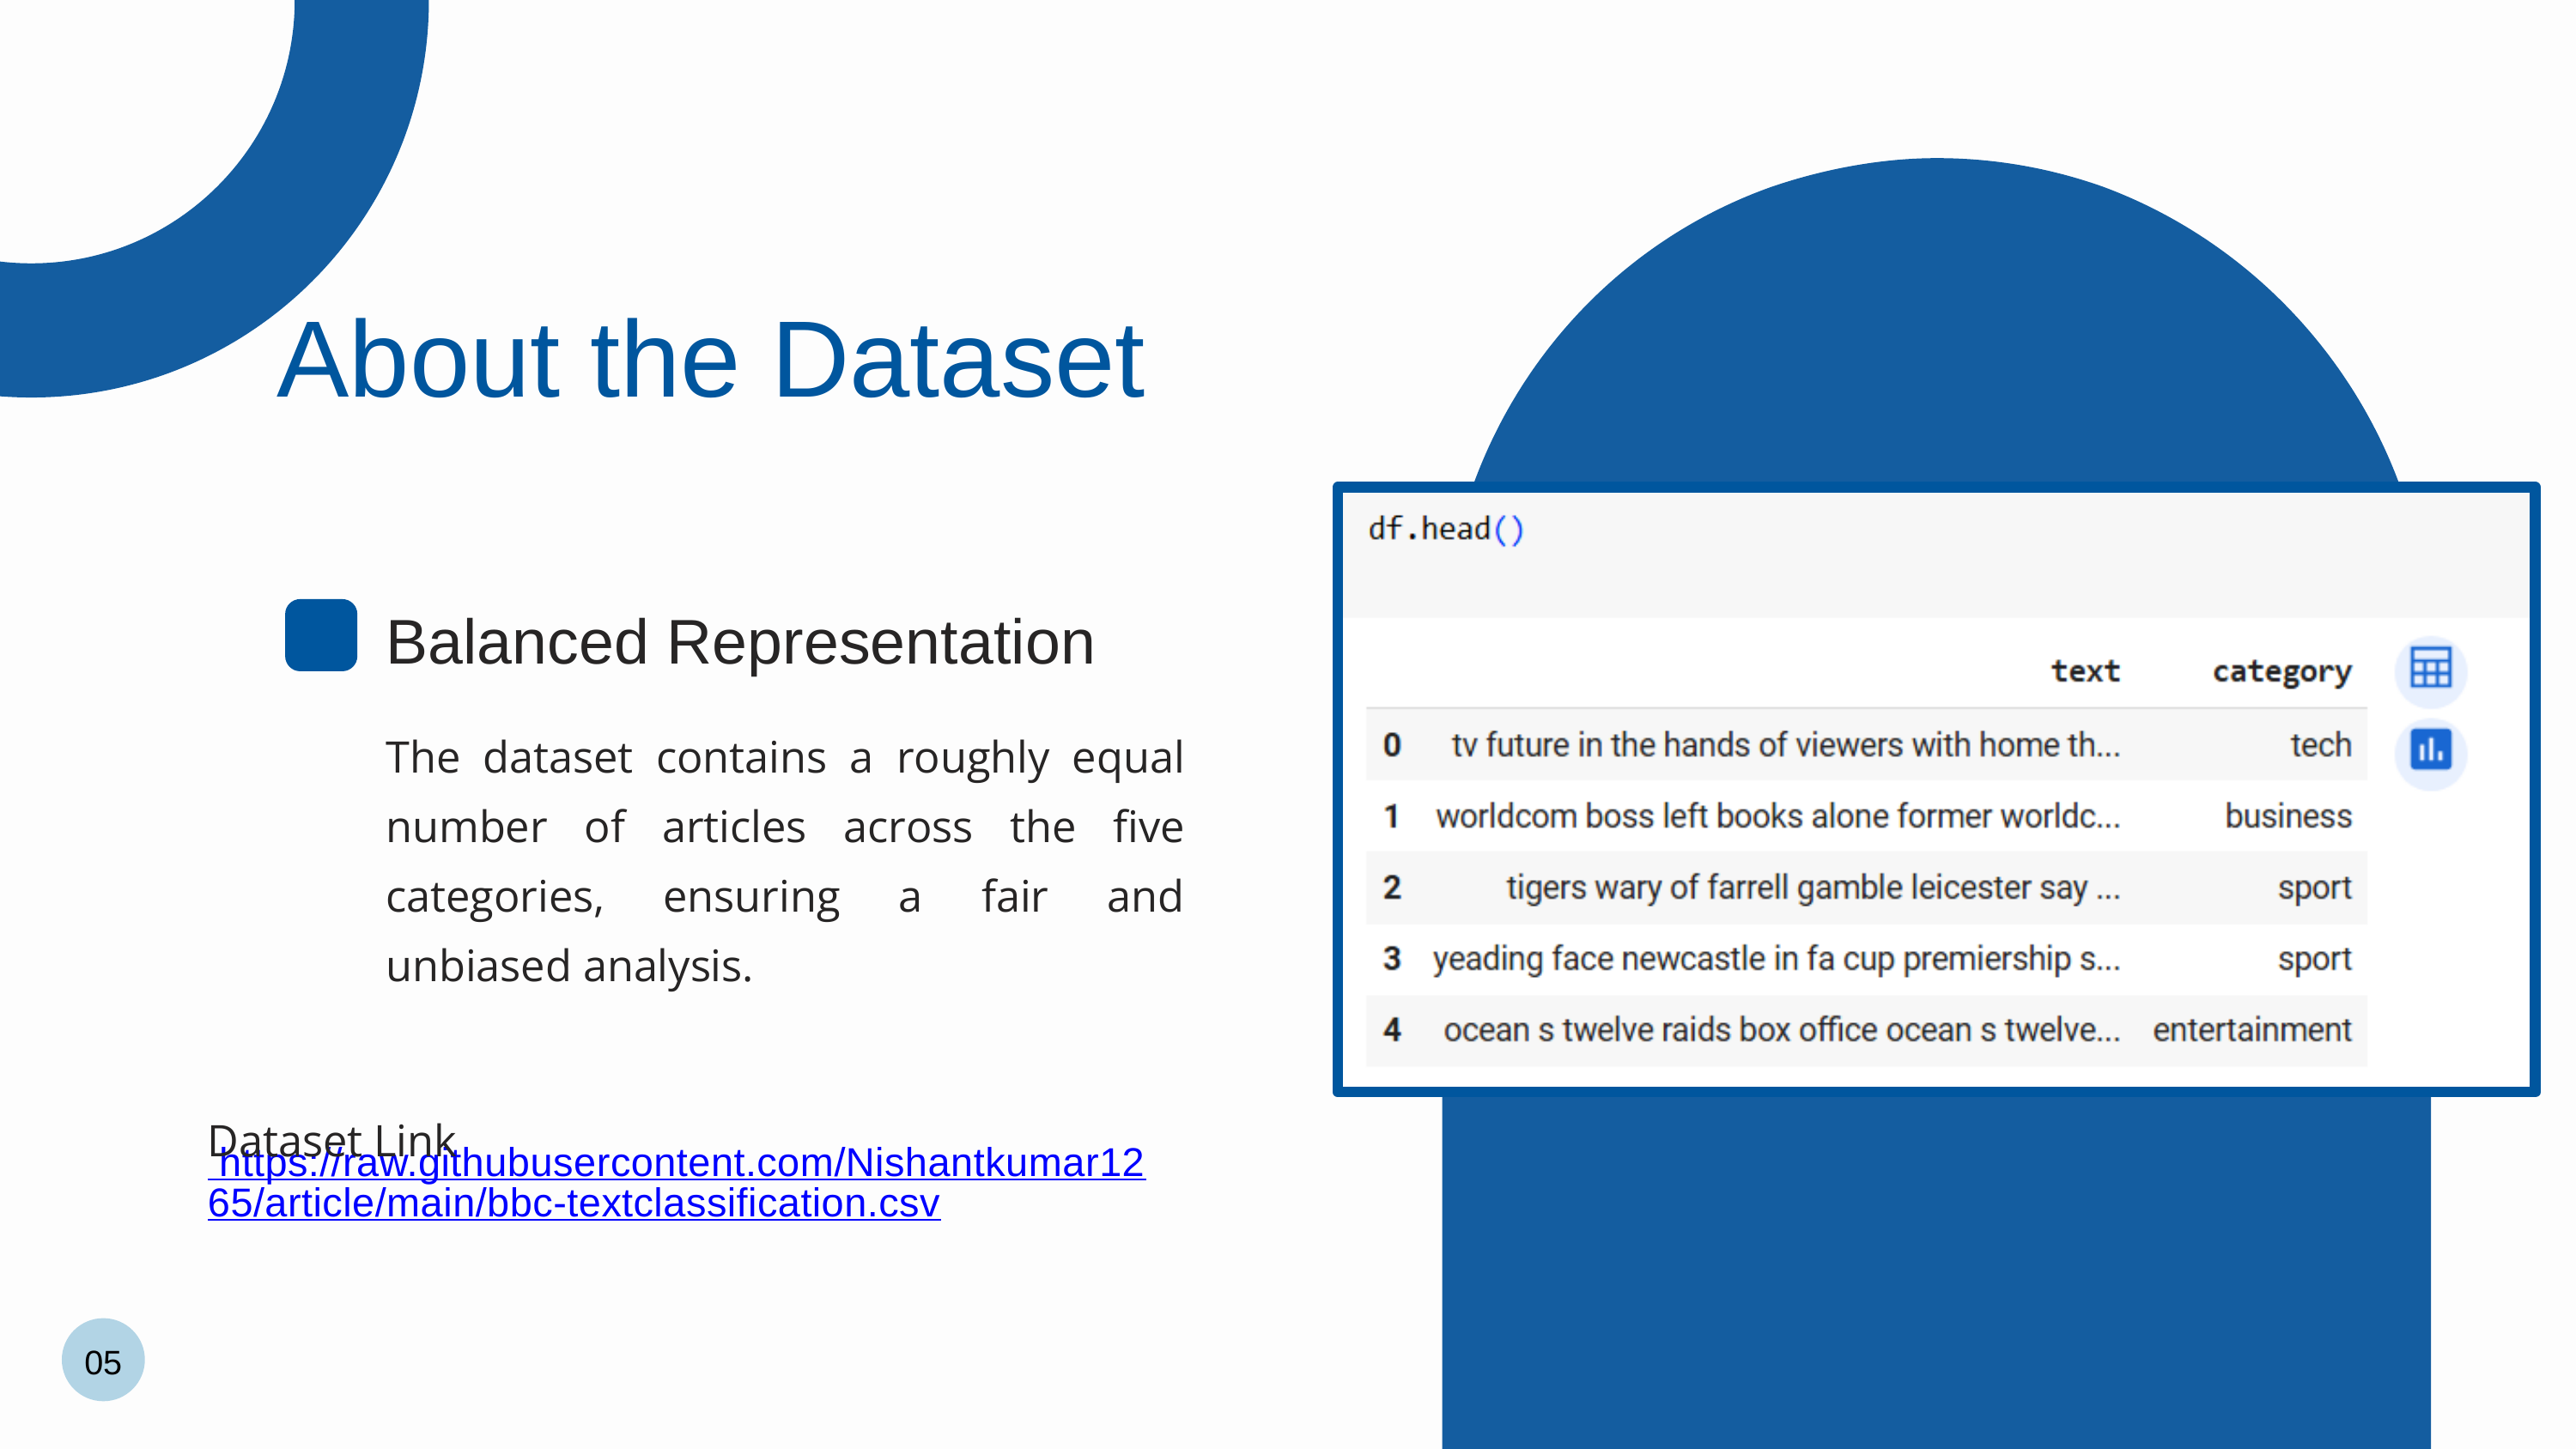

About the Dataset

Balanced Representation

The dataset contains a roughly equal number of articles across the five categories, ensuring a fair and unbiased analysis.
Dataset Link
 https://raw.githubusercontent.com/Nishantkumar1265/article/main/bbc-textclassification.csv

05